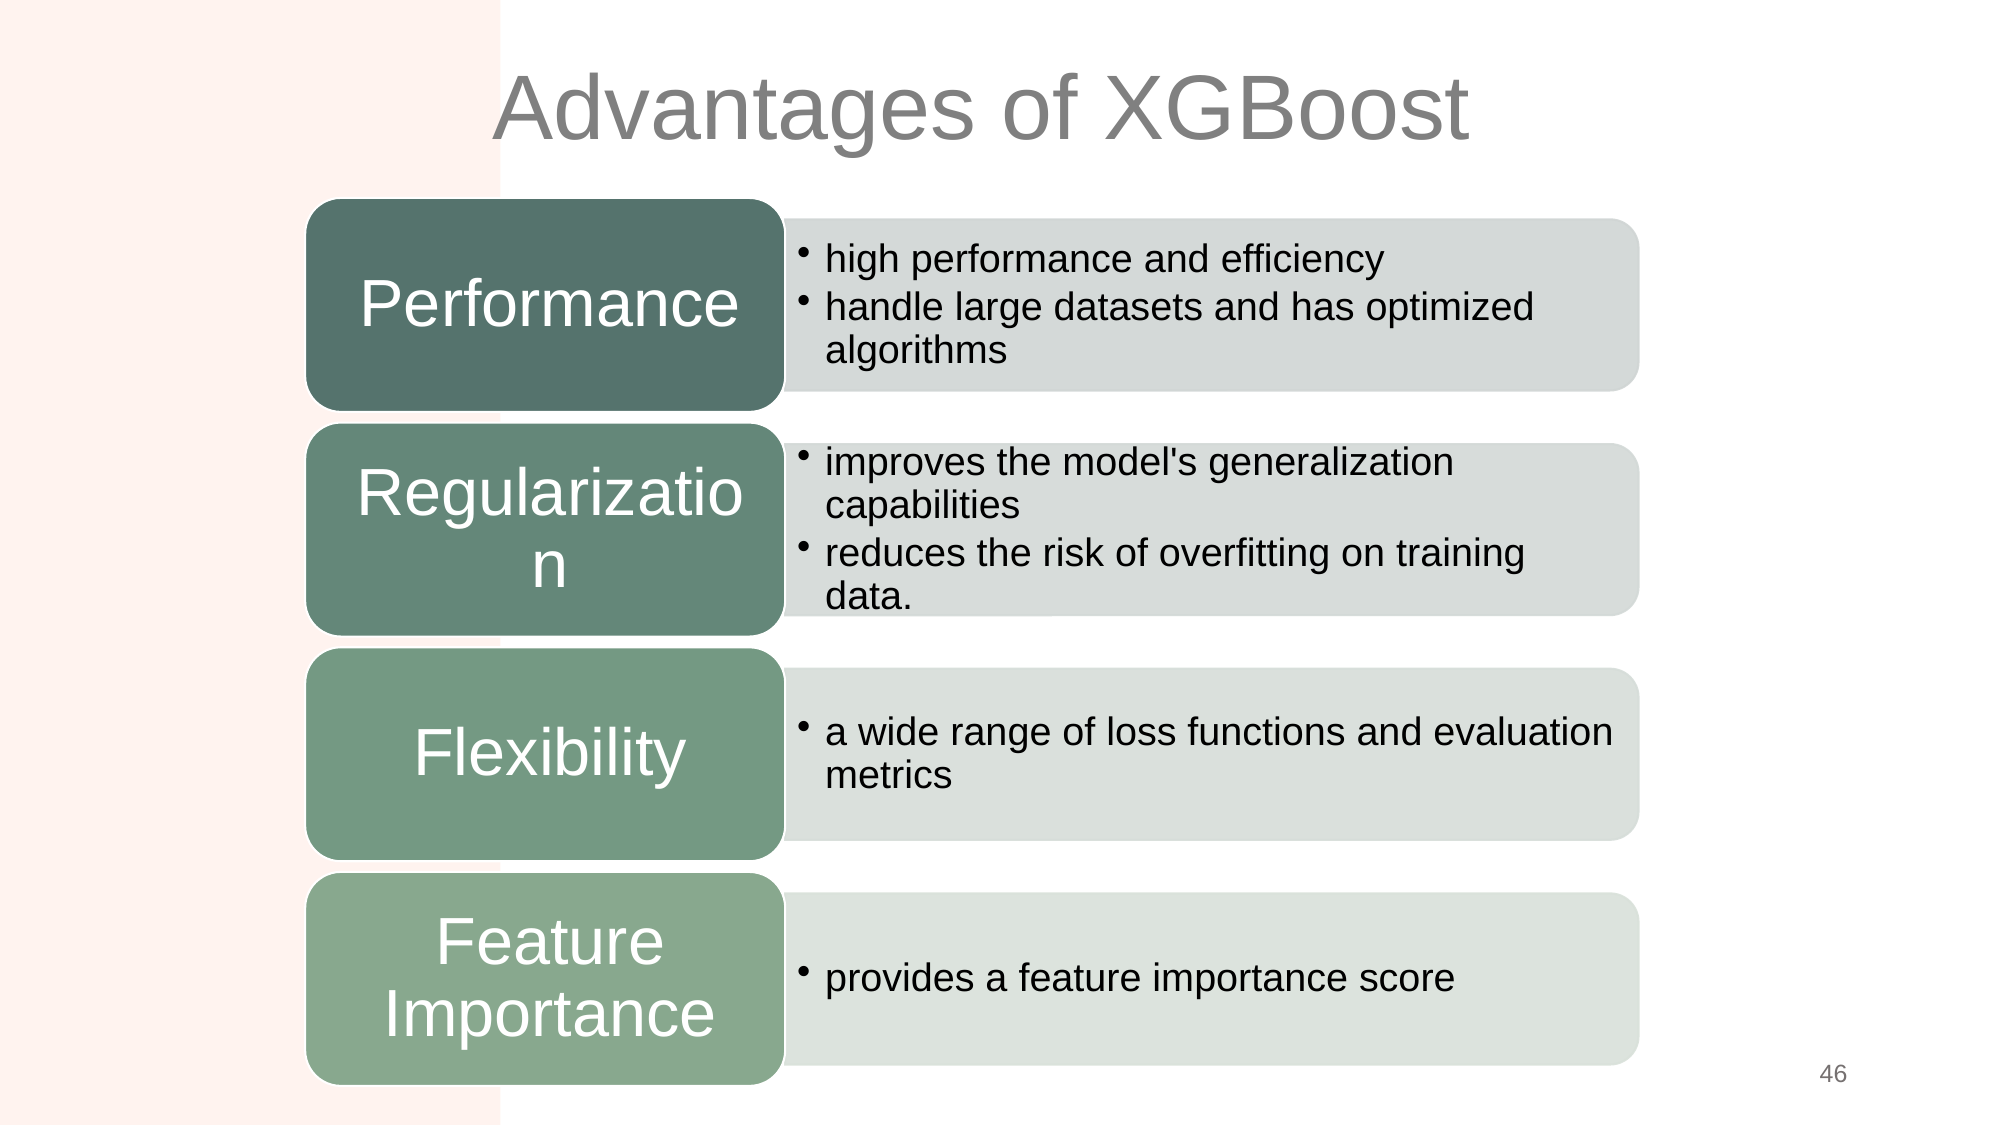

# Advantages of XGBoost
high performance and efficiency
handle large datasets and has optimized algorithms
Performance
improves the model's generalization capabilities
reduces the risk of overfitting on training data.
Regularization
a wide range of loss functions and evaluation metrics
Flexibility
provides a feature importance score
Feature Importance
46